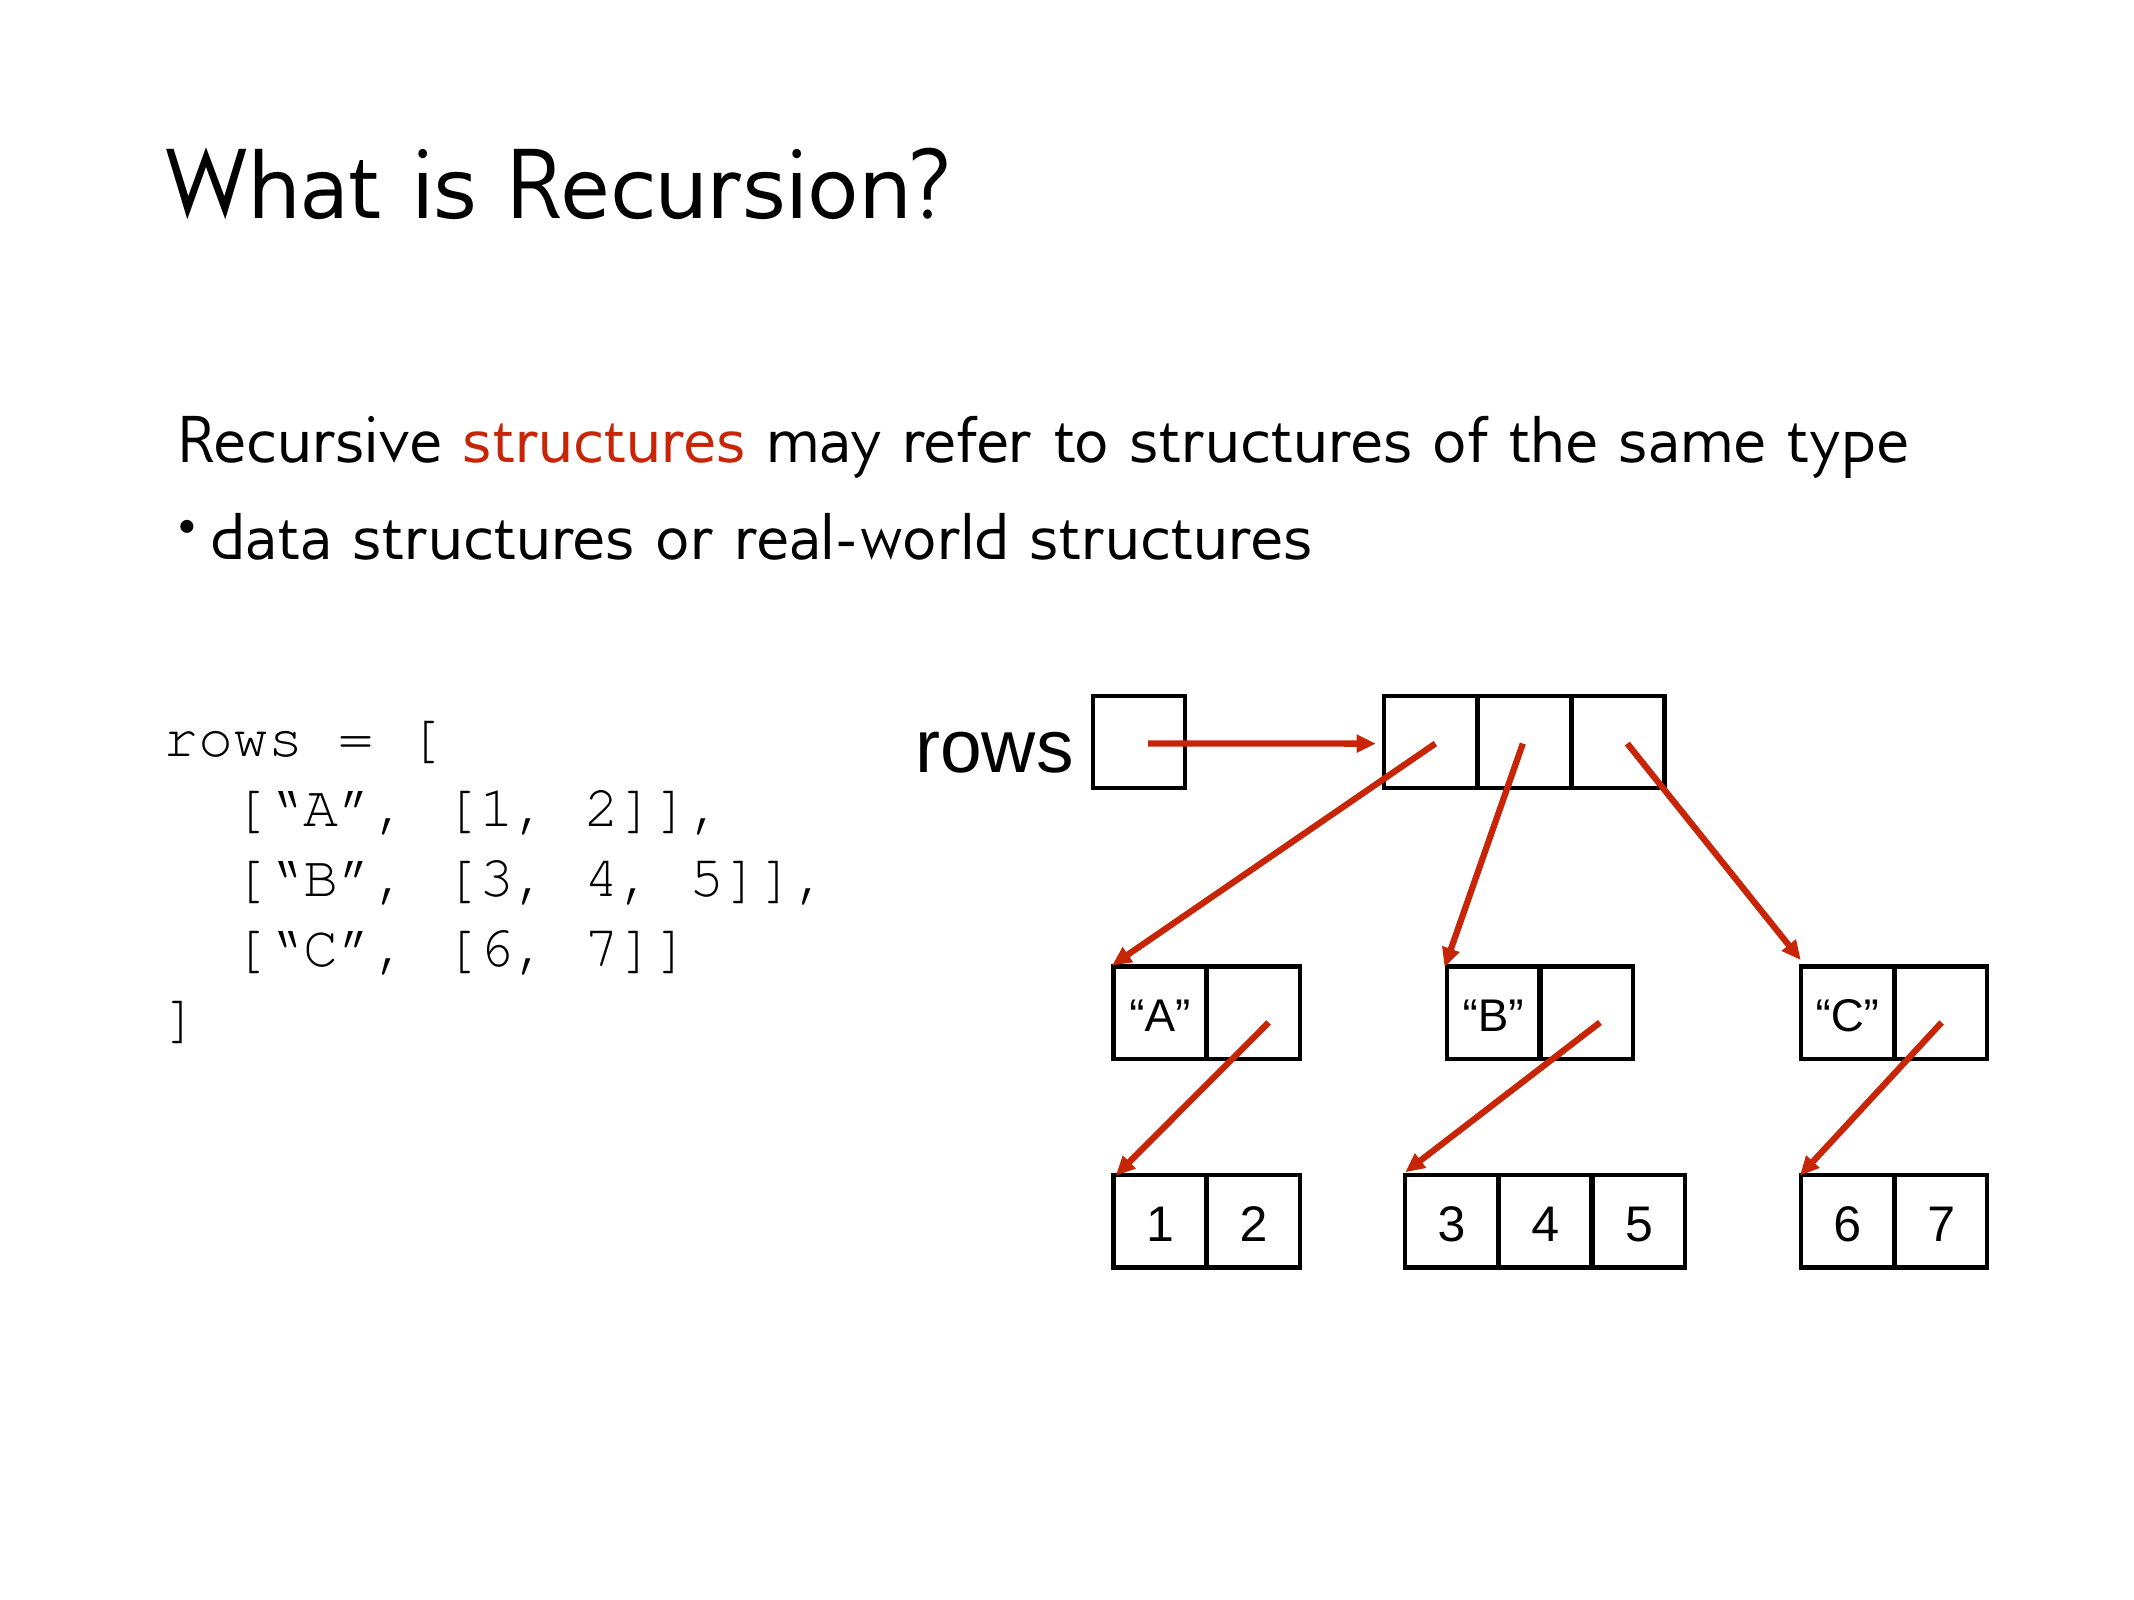

# What is Recursion?
Recursive structures may refer to structures of the same type
data structures or real-world structures
rows = [
  [“A”, [1, 2]],
  [“B”, [3, 4, 5]],
  [“C”, [6, 7]]
]
rows

“A”

“B”

“C”

1
2
3
4
5
6
7